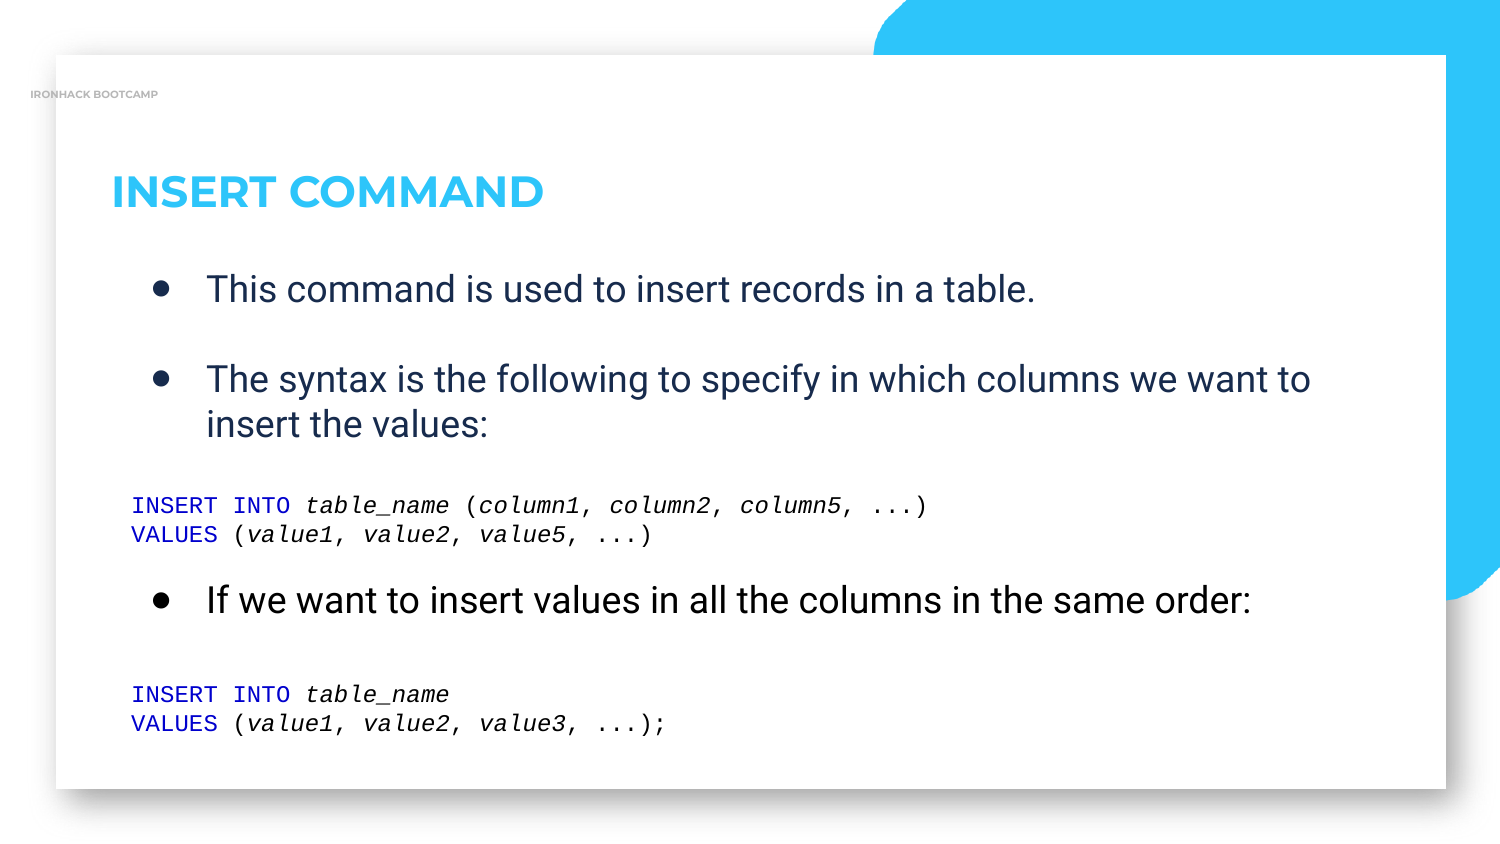

IRONHACK BOOTCAMP
INSERT COMMAND
This command is used to insert records in a table.

The syntax is the following to specify in which columns we want to insert the values:

INSERT INTO table_name (column1, column2, column5, ...)
VALUES (value1, value2, value5, ...)

If we want to insert values in all the columns in the same order:

INSERT INTO table_name
VALUES (value1, value2, value3, ...);